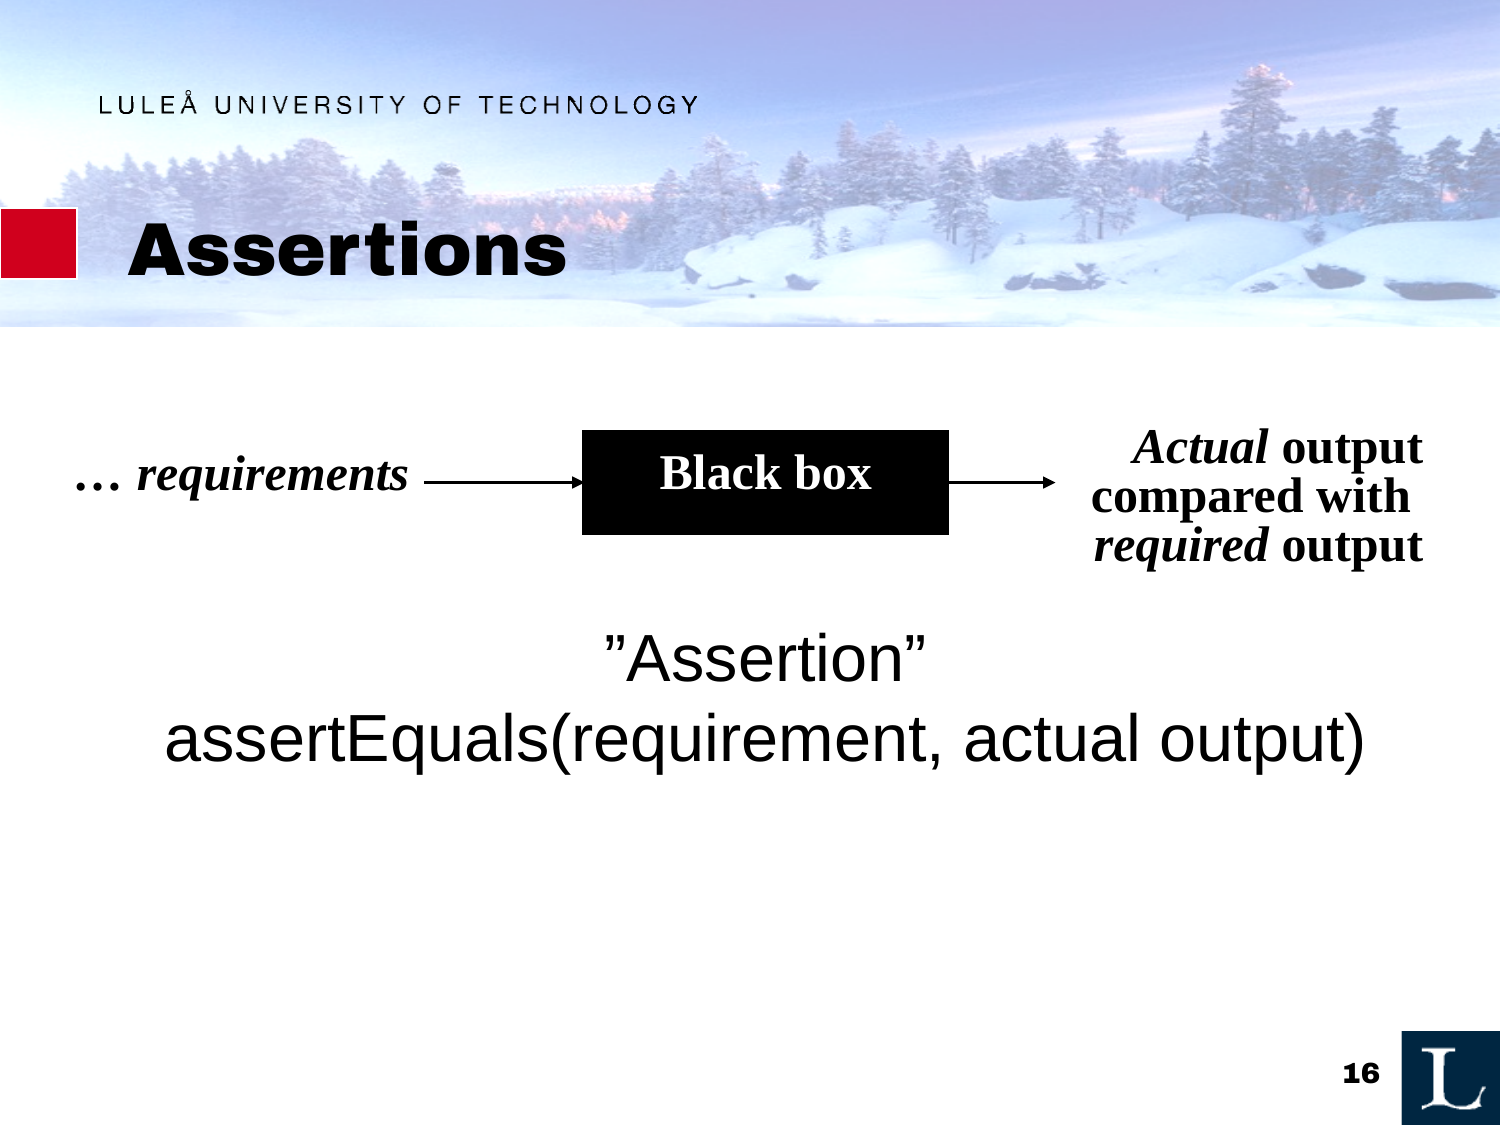

# Assertions
Black box
Actual output
compared with
required output
… requirements
”Assertion”
assertEquals(requirement, actual output)
16